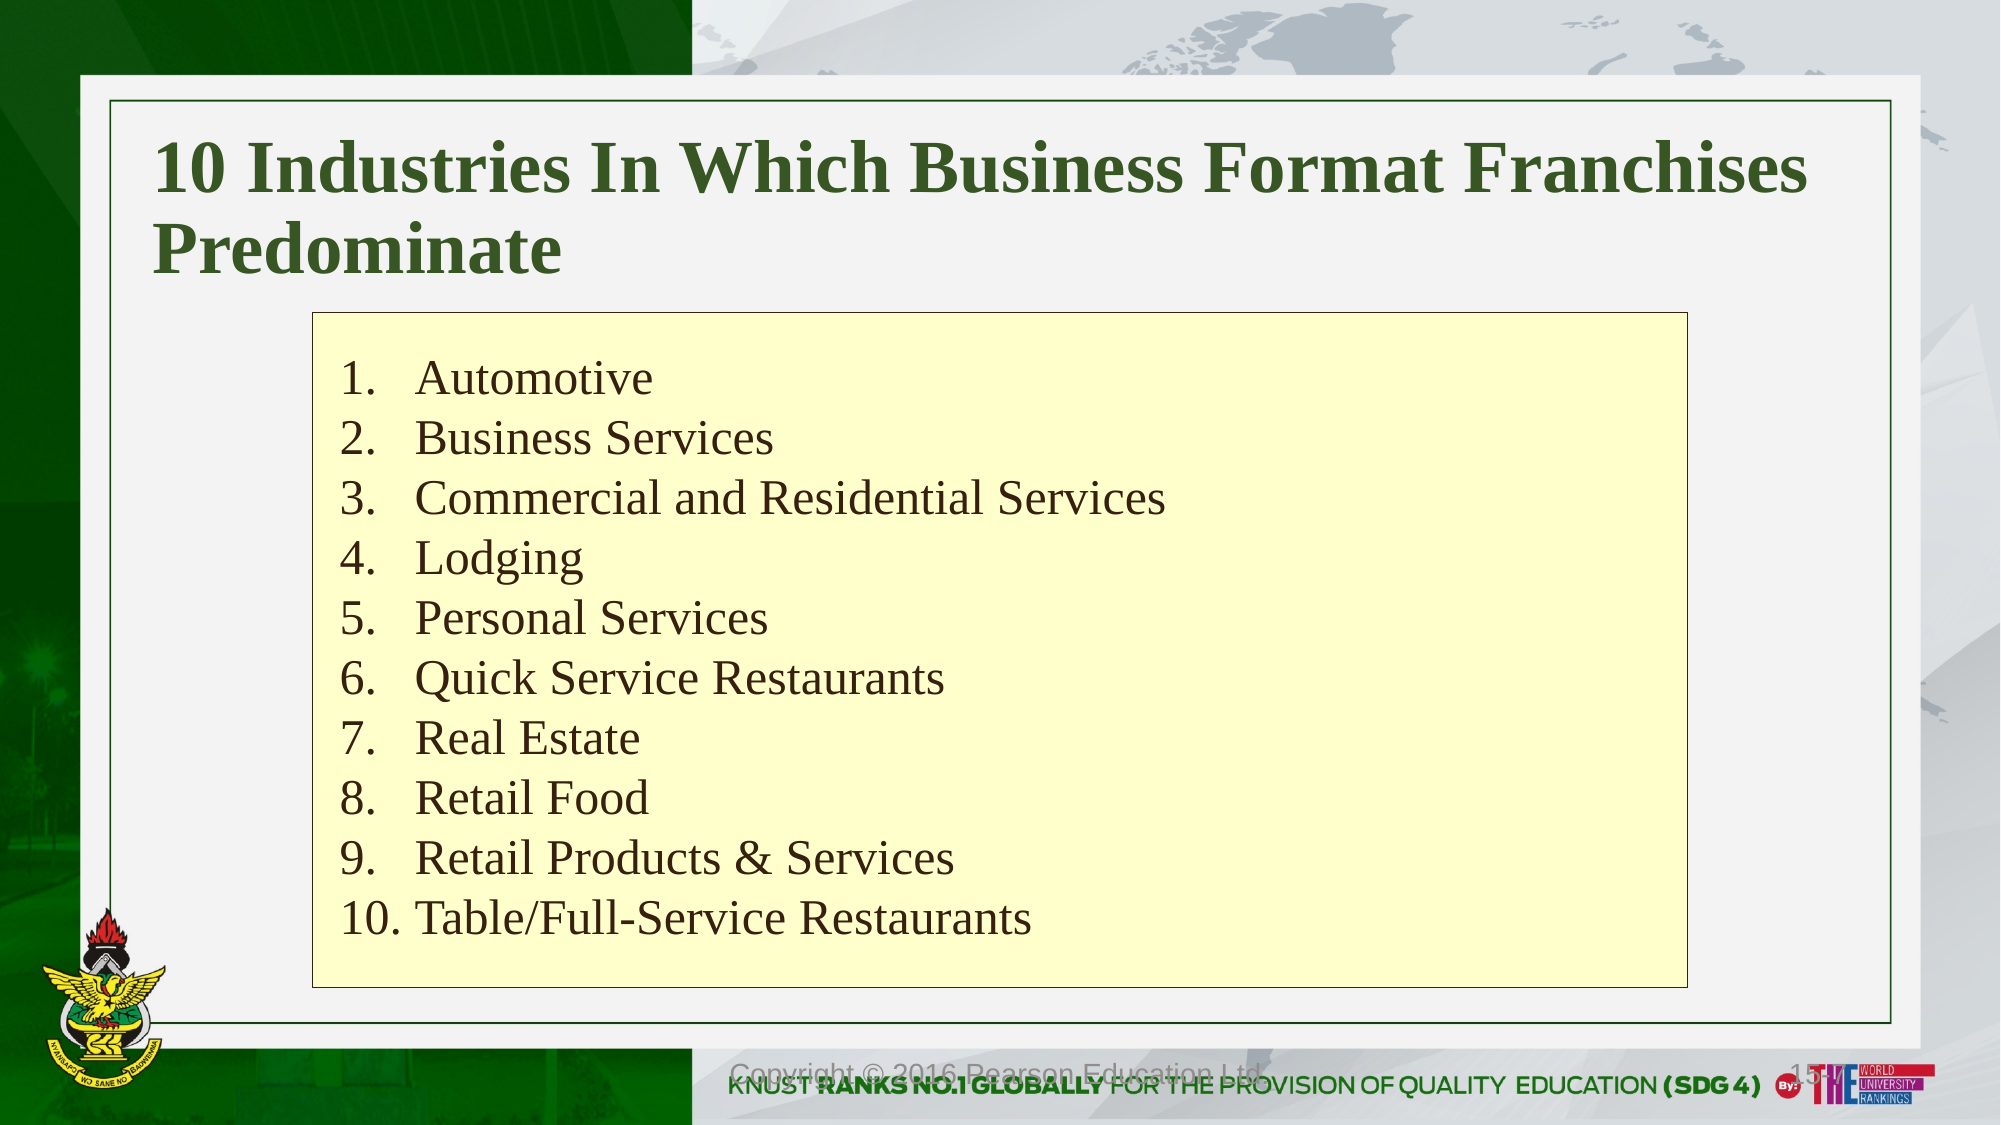

# 10 Industries In Which Business Format Franchises Predominate

Automotive
Business Services
Commercial and Residential Services
Lodging
Personal Services
Quick Service Restaurants
Real Estate
Retail Food
Retail Products & Services
Table/Full-Service Restaurants
Copyright © 2016 Pearson Education Ltd.
15-7